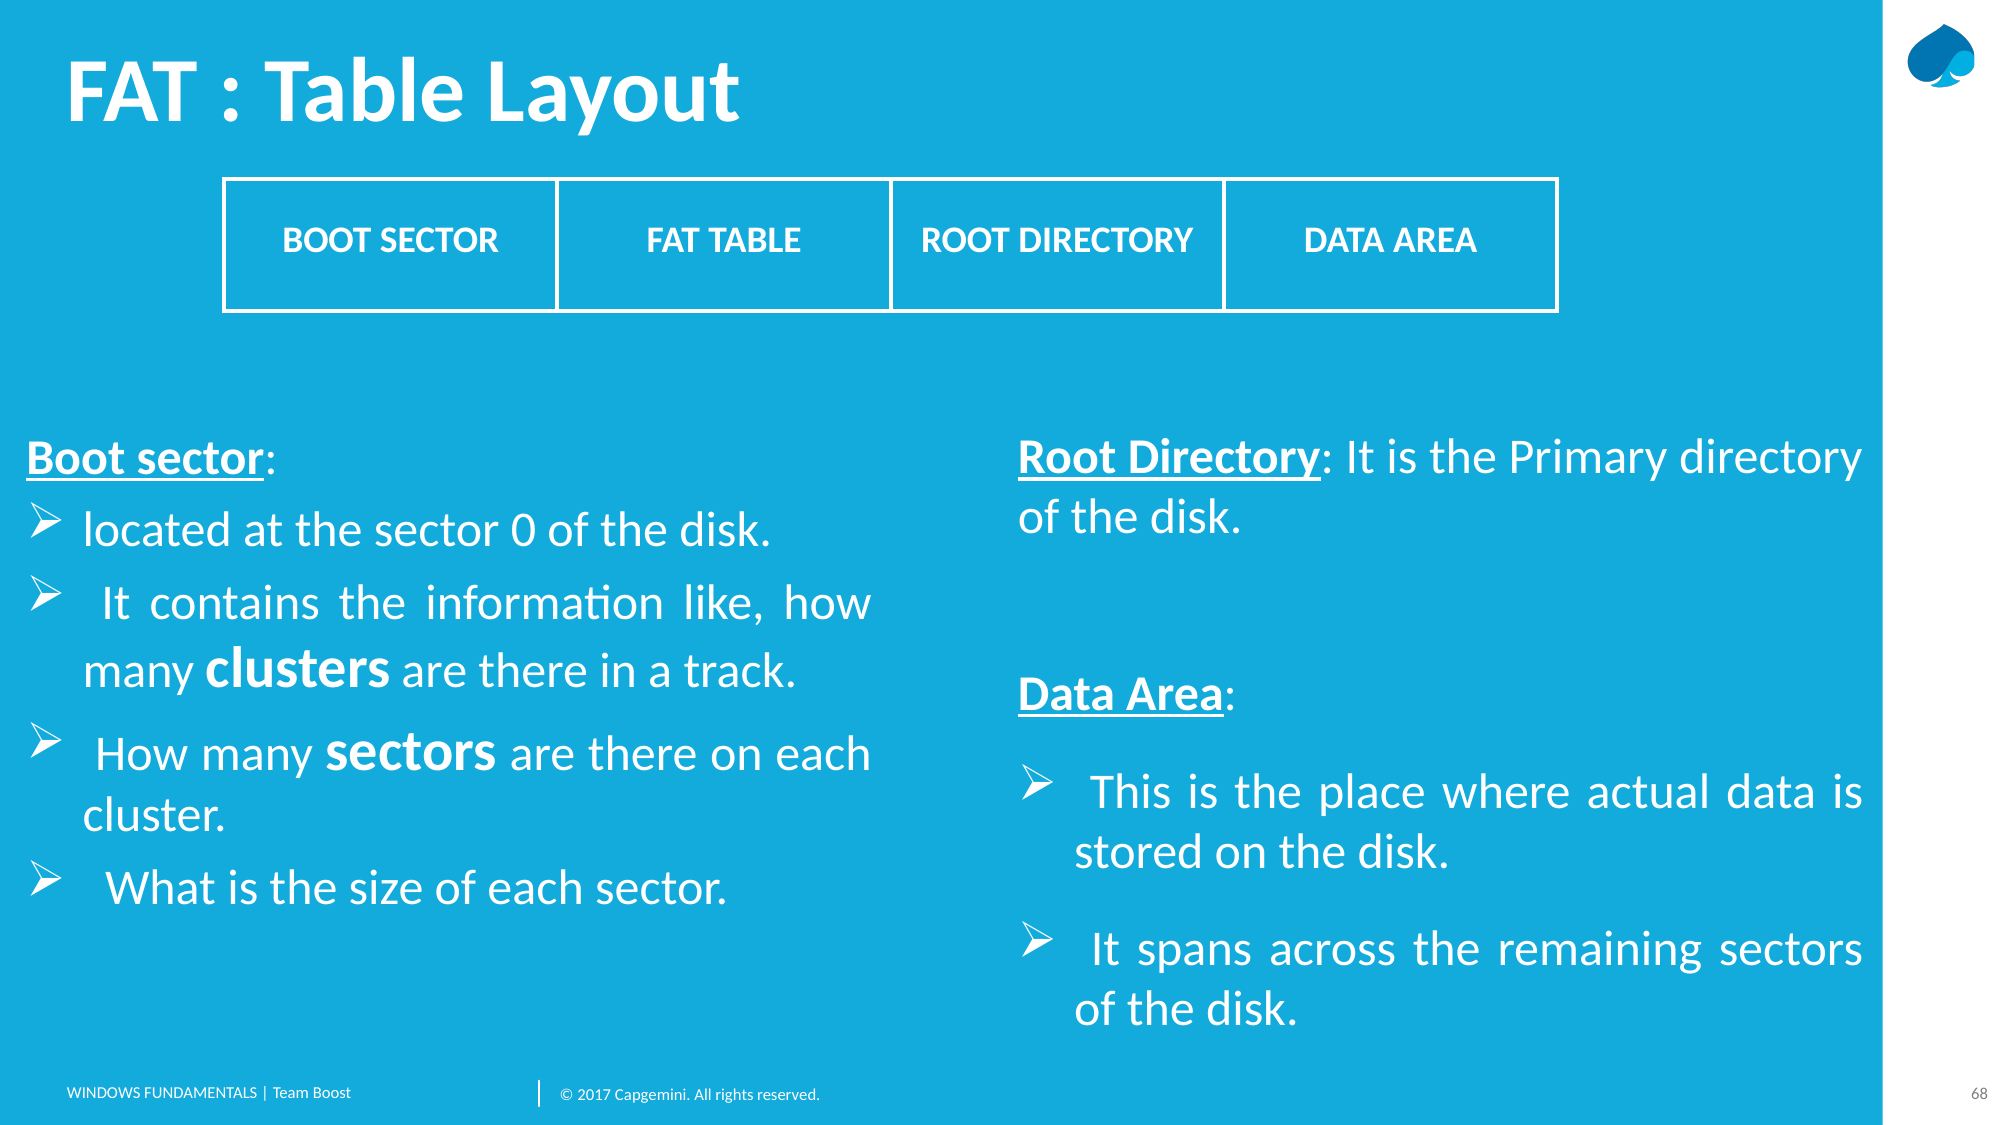

# FAT : Table Layout
| BOOT SECTOR | FAT TABLE | ROOT DIRECTORY | DATA AREA |
| --- | --- | --- | --- |
Boot sector:
located at the sector 0 of the disk.
 It contains the information like, how many clusters are there in a track.
 How many sectors are there on each cluster.
  What is the size of each sector.
Root Directory: It is the Primary directory of the disk.

Data Area:
 This is the place where actual data is stored on the disk.
 It spans across the remaining sectors of the disk.